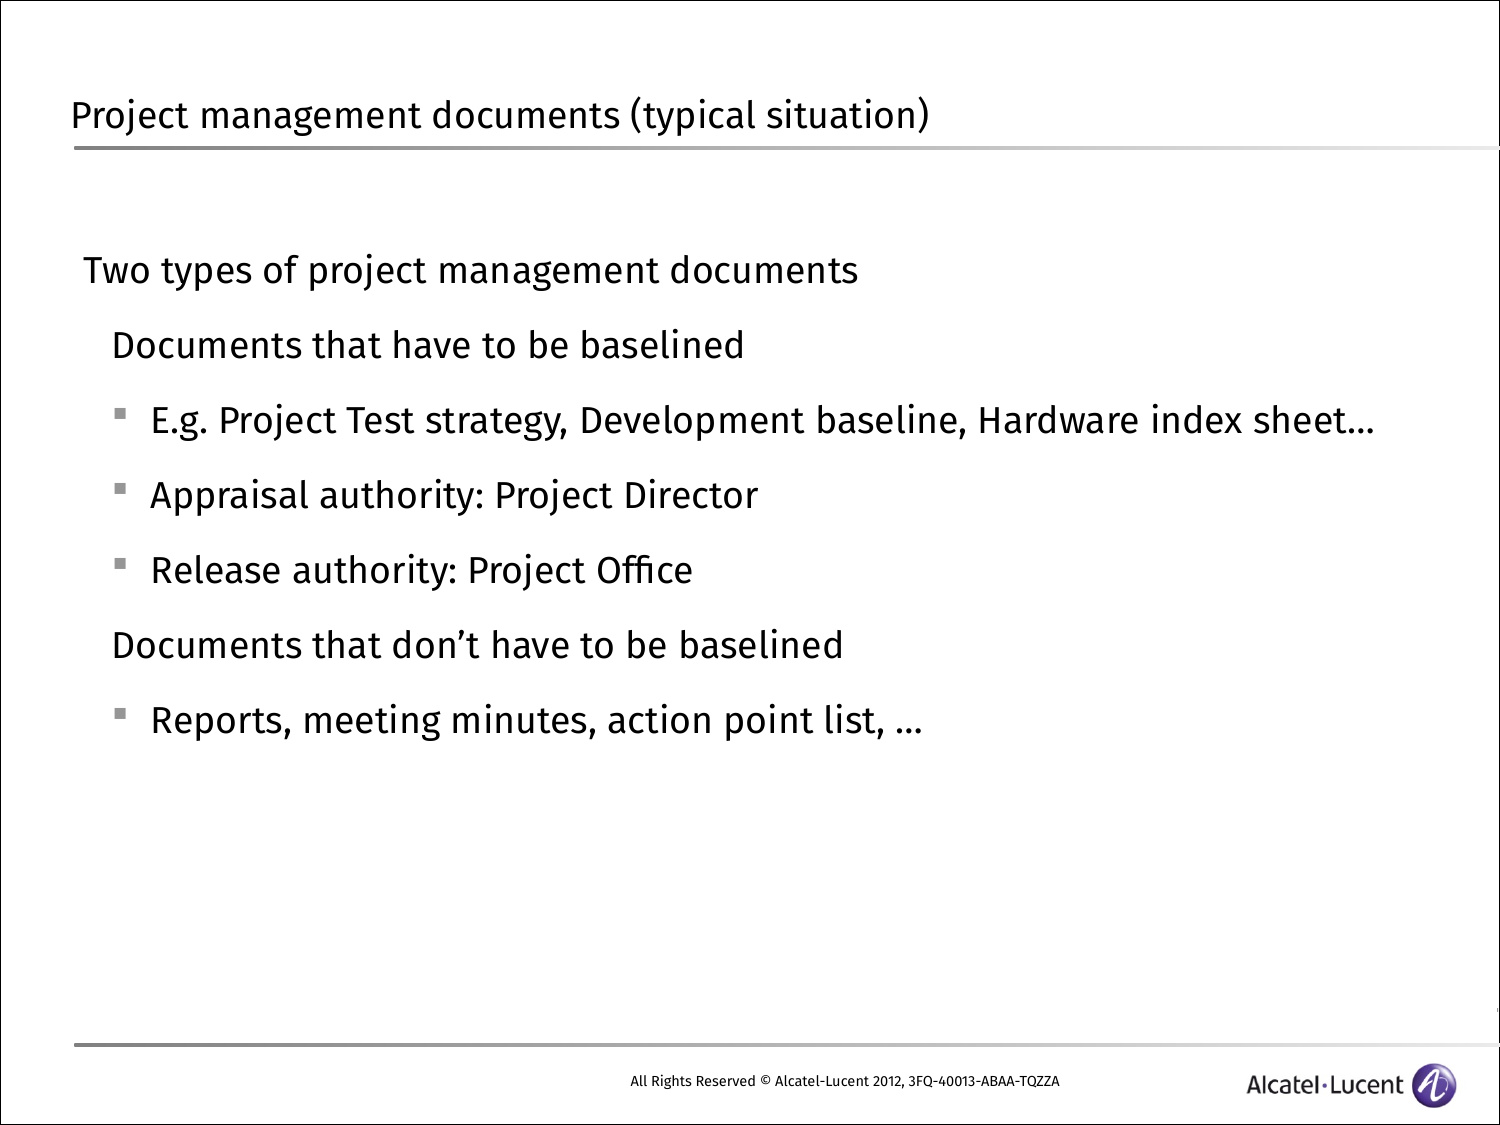

# Project management documents (typical situation)
Two types of project management documents
Documents that have to be baselined
E.g. Project Test strategy, Development baseline, Hardware index sheet…
Appraisal authority: Project Director
Release authority: Project Office
Documents that don’t have to be baselined
Reports, meeting minutes, action point list, …